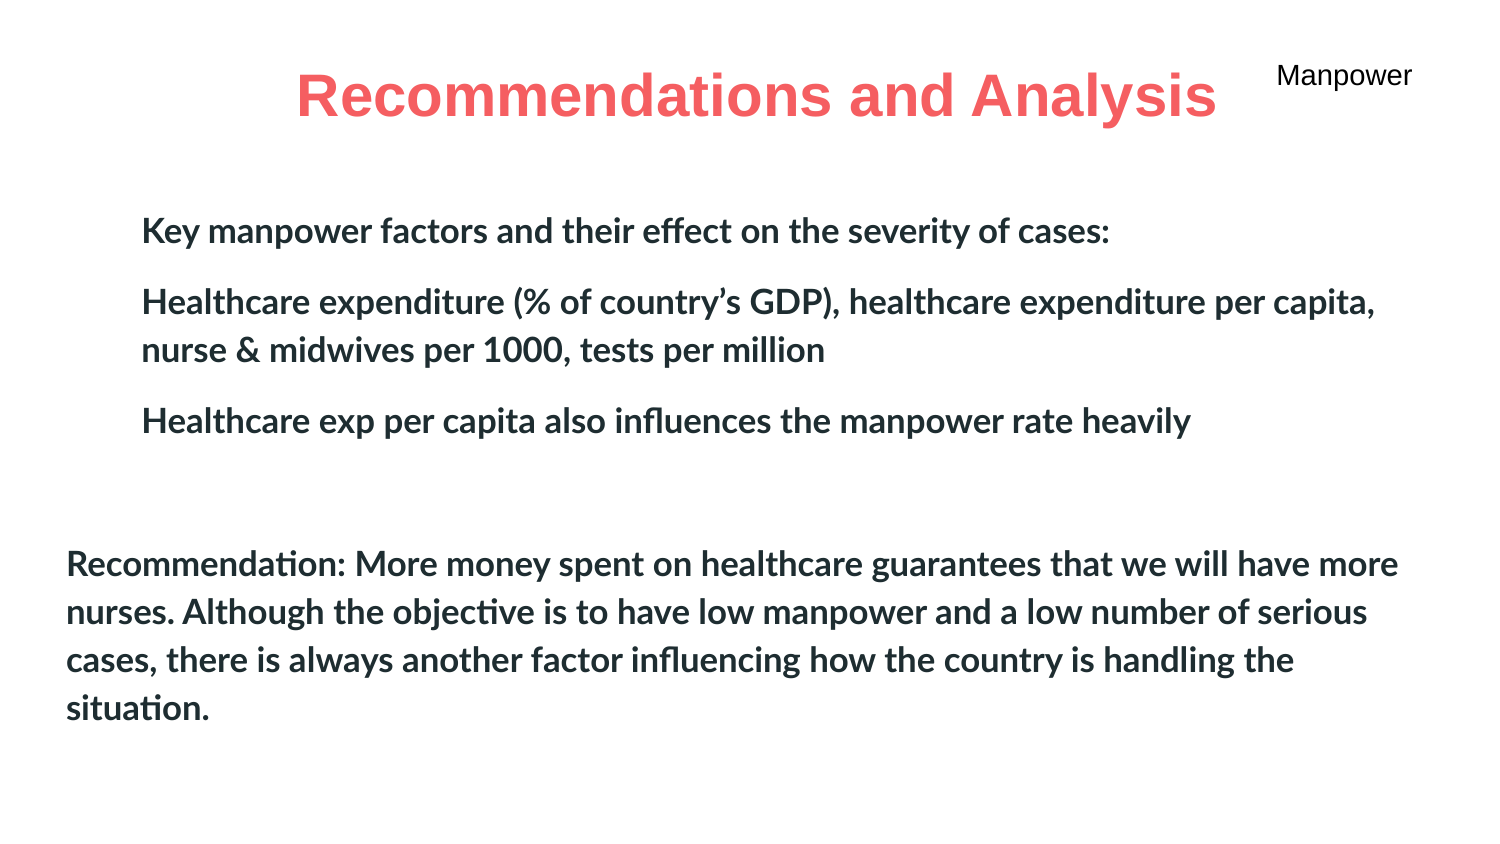

Recommendations and Analysis

Manpower
Key manpower factors and their effect on the severity of cases:
Healthcare expenditure (% of country’s GDP), healthcare expenditure per capita, nurse & midwives per 1000, tests per million
Healthcare exp per capita also influences the manpower rate heavily

Recommendation: More money spent on healthcare guarantees that we will have more nurses. Although the objective is to have low manpower and a low number of serious cases, there is always another factor influencing how the country is handling the situation.